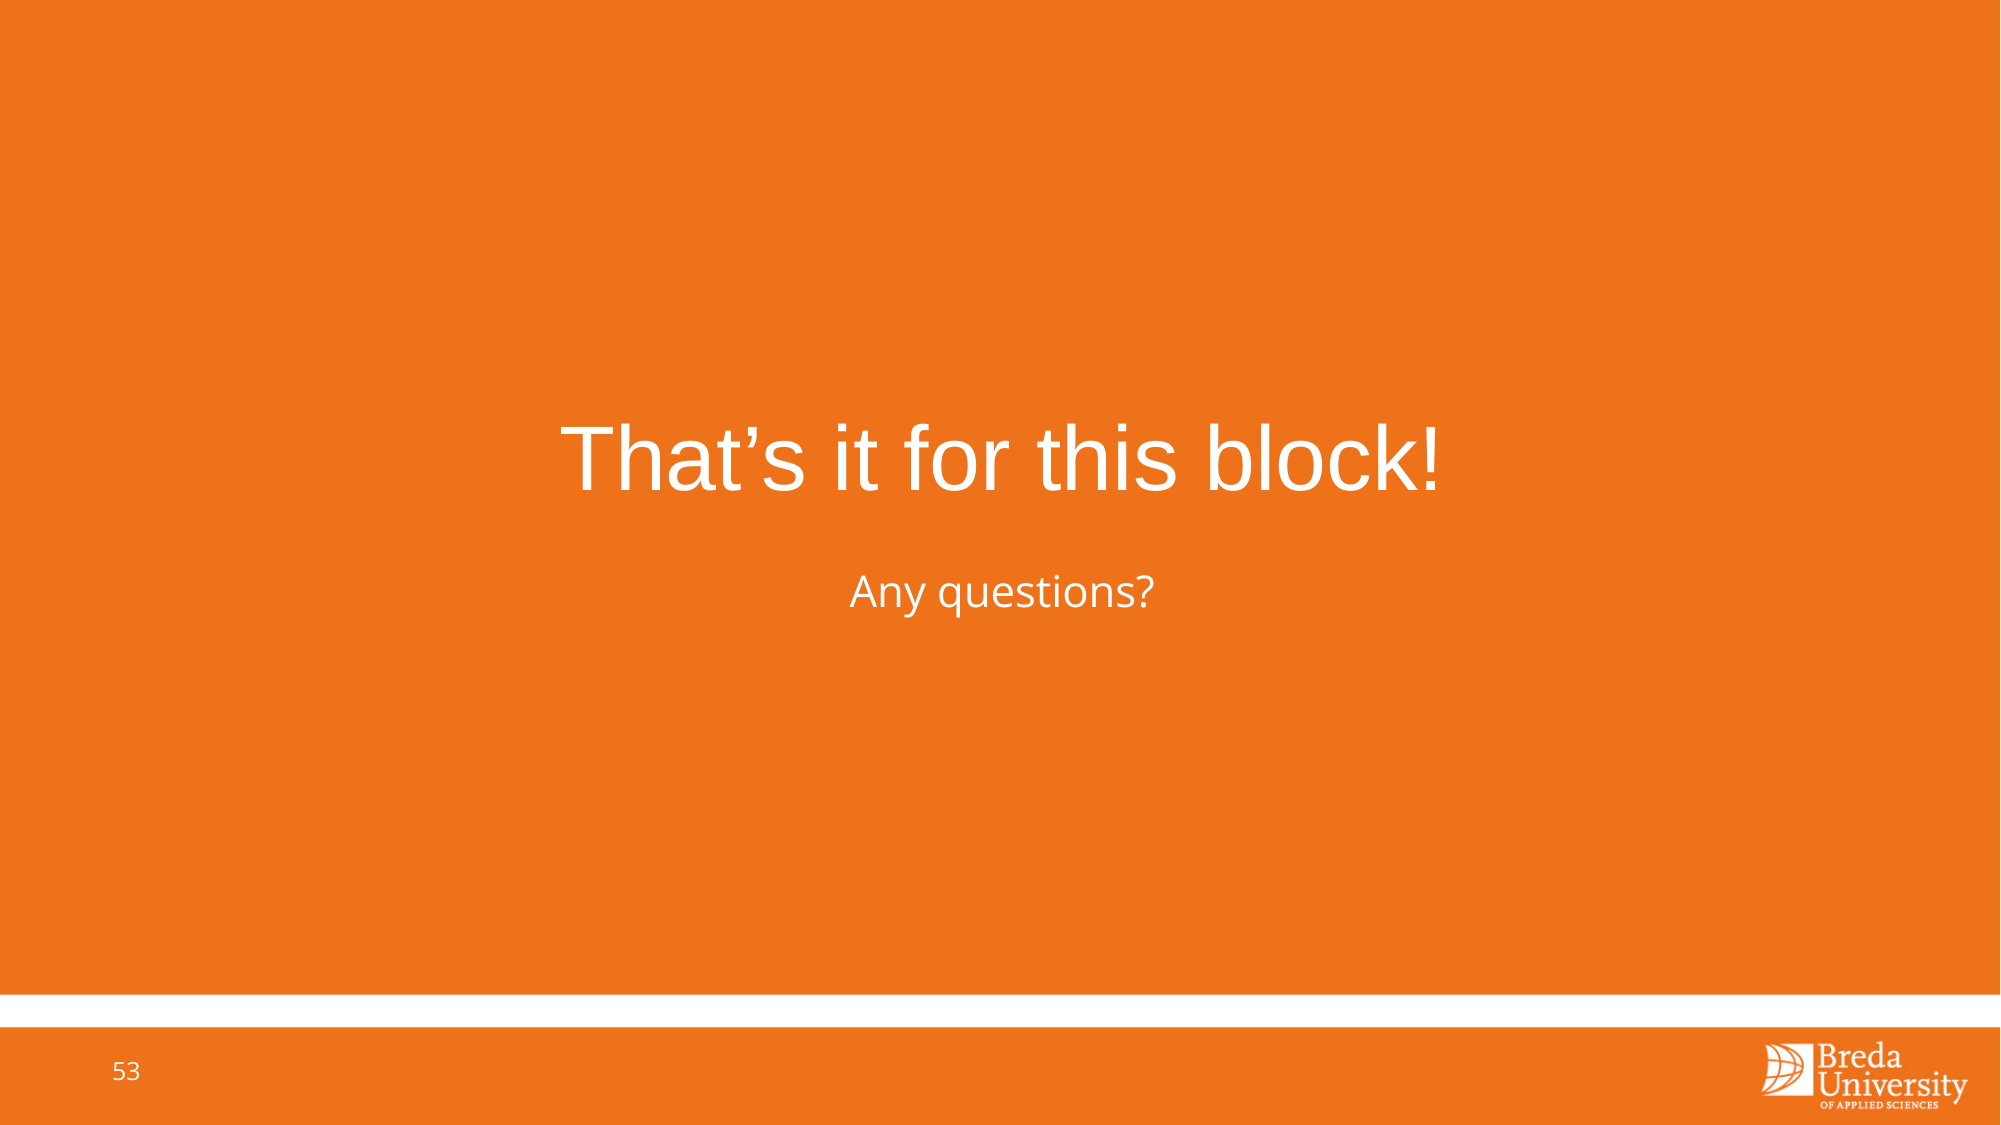

That’s it for this block!
Any questions?
53